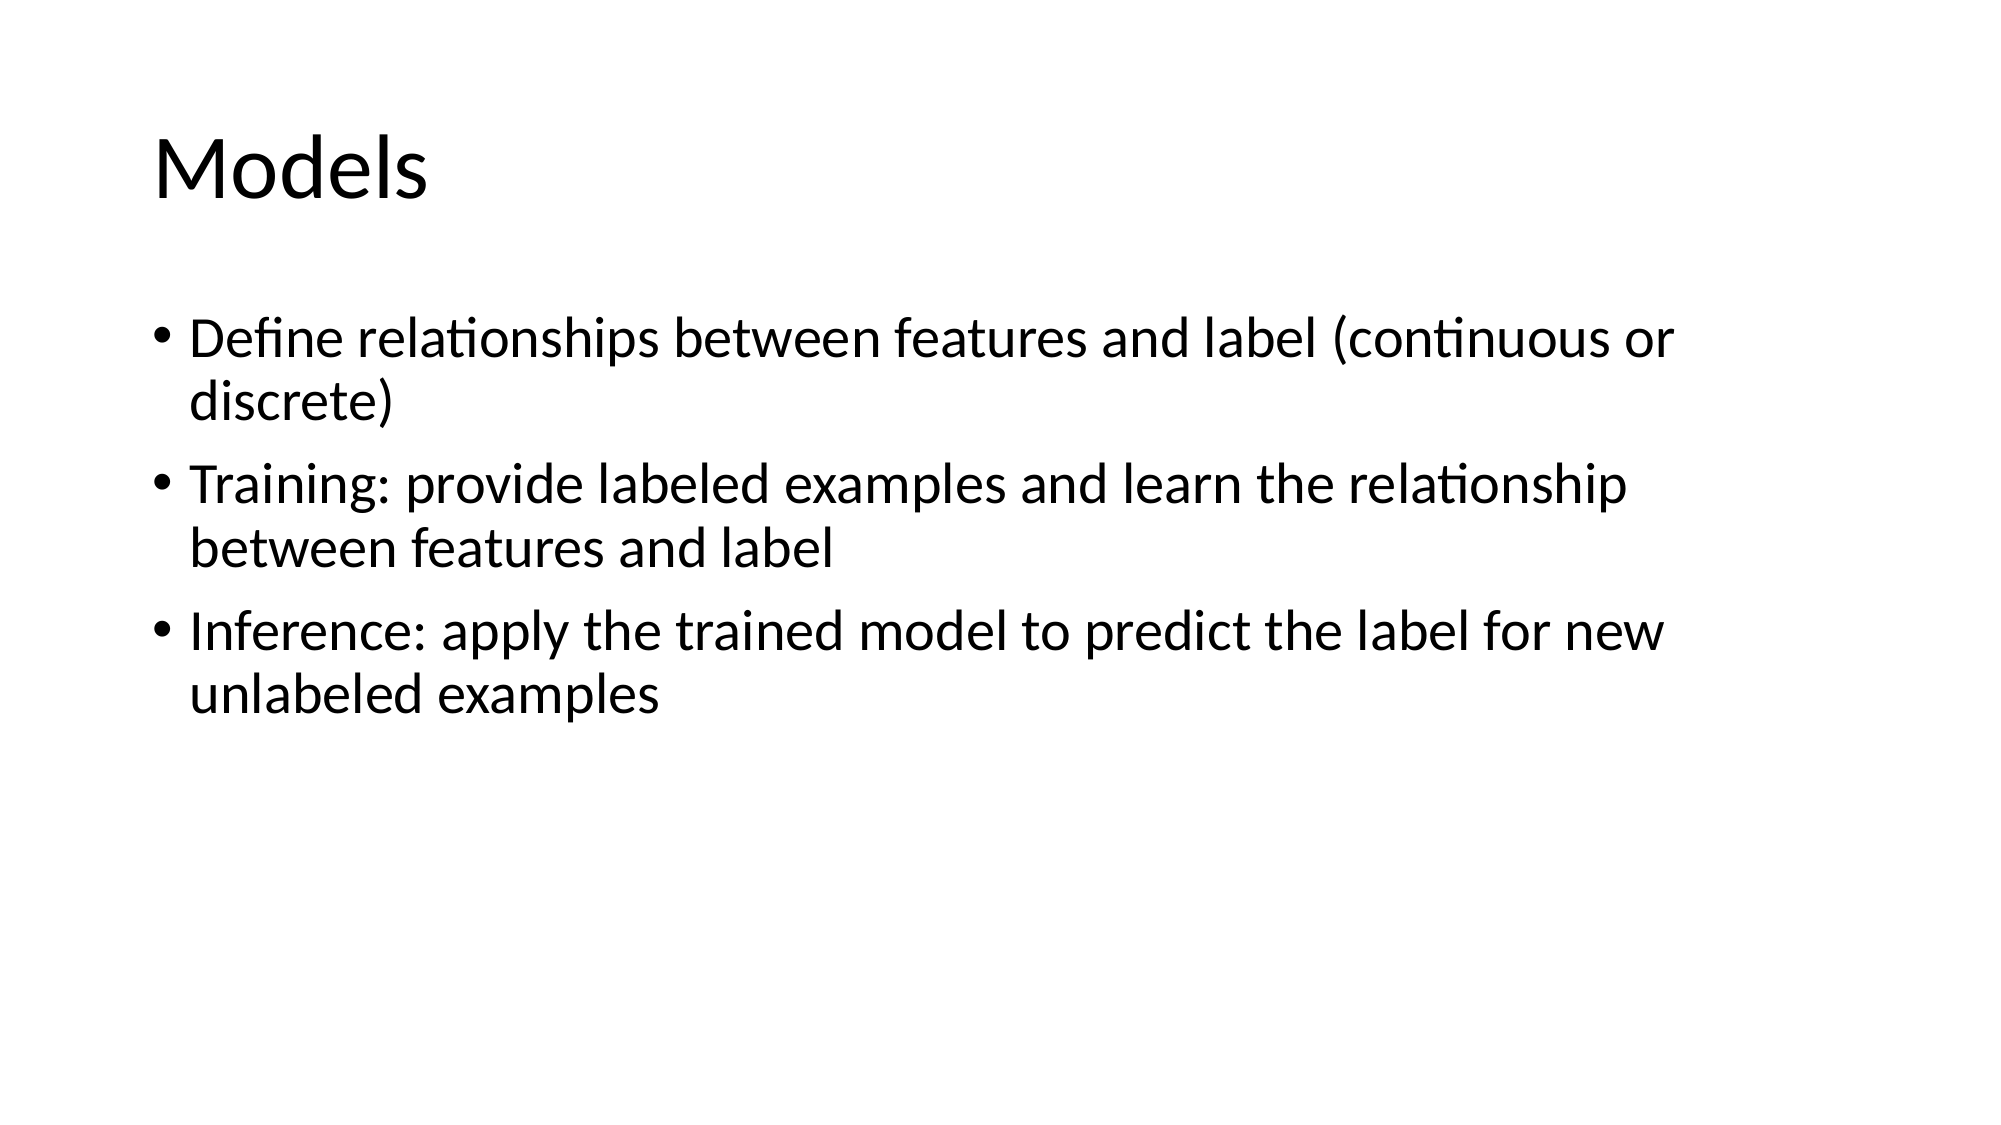

# Models
Define relationships between features and label (continuous or discrete)
Training: provide labeled examples and learn the relationship between features and label
Inference: apply the trained model to predict the label for new unlabeled examples